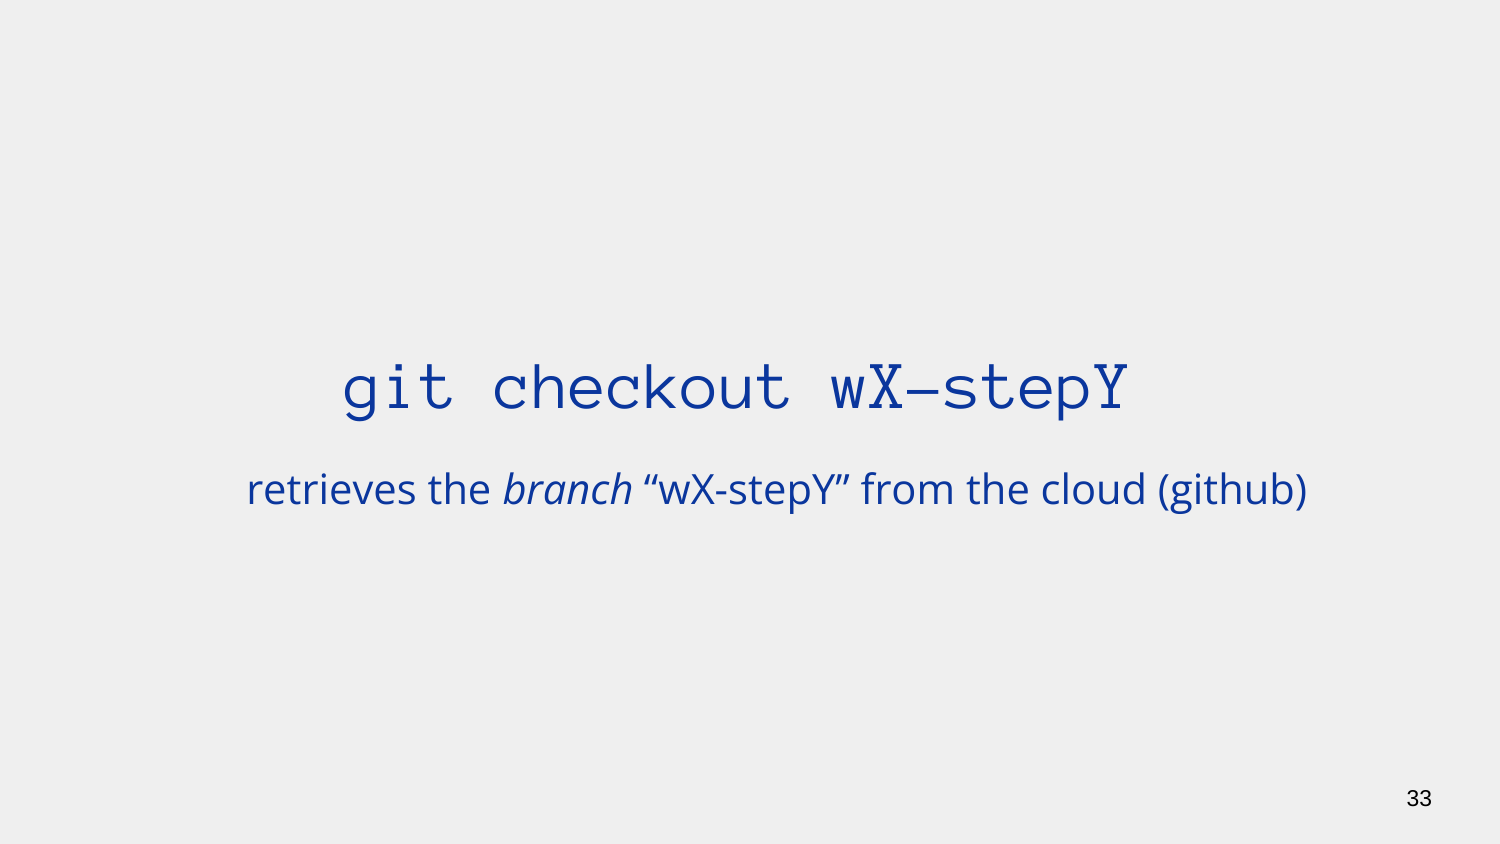

# git checkout wX-stepY
retrieves the branch “wX-stepY” from the cloud (github)

33